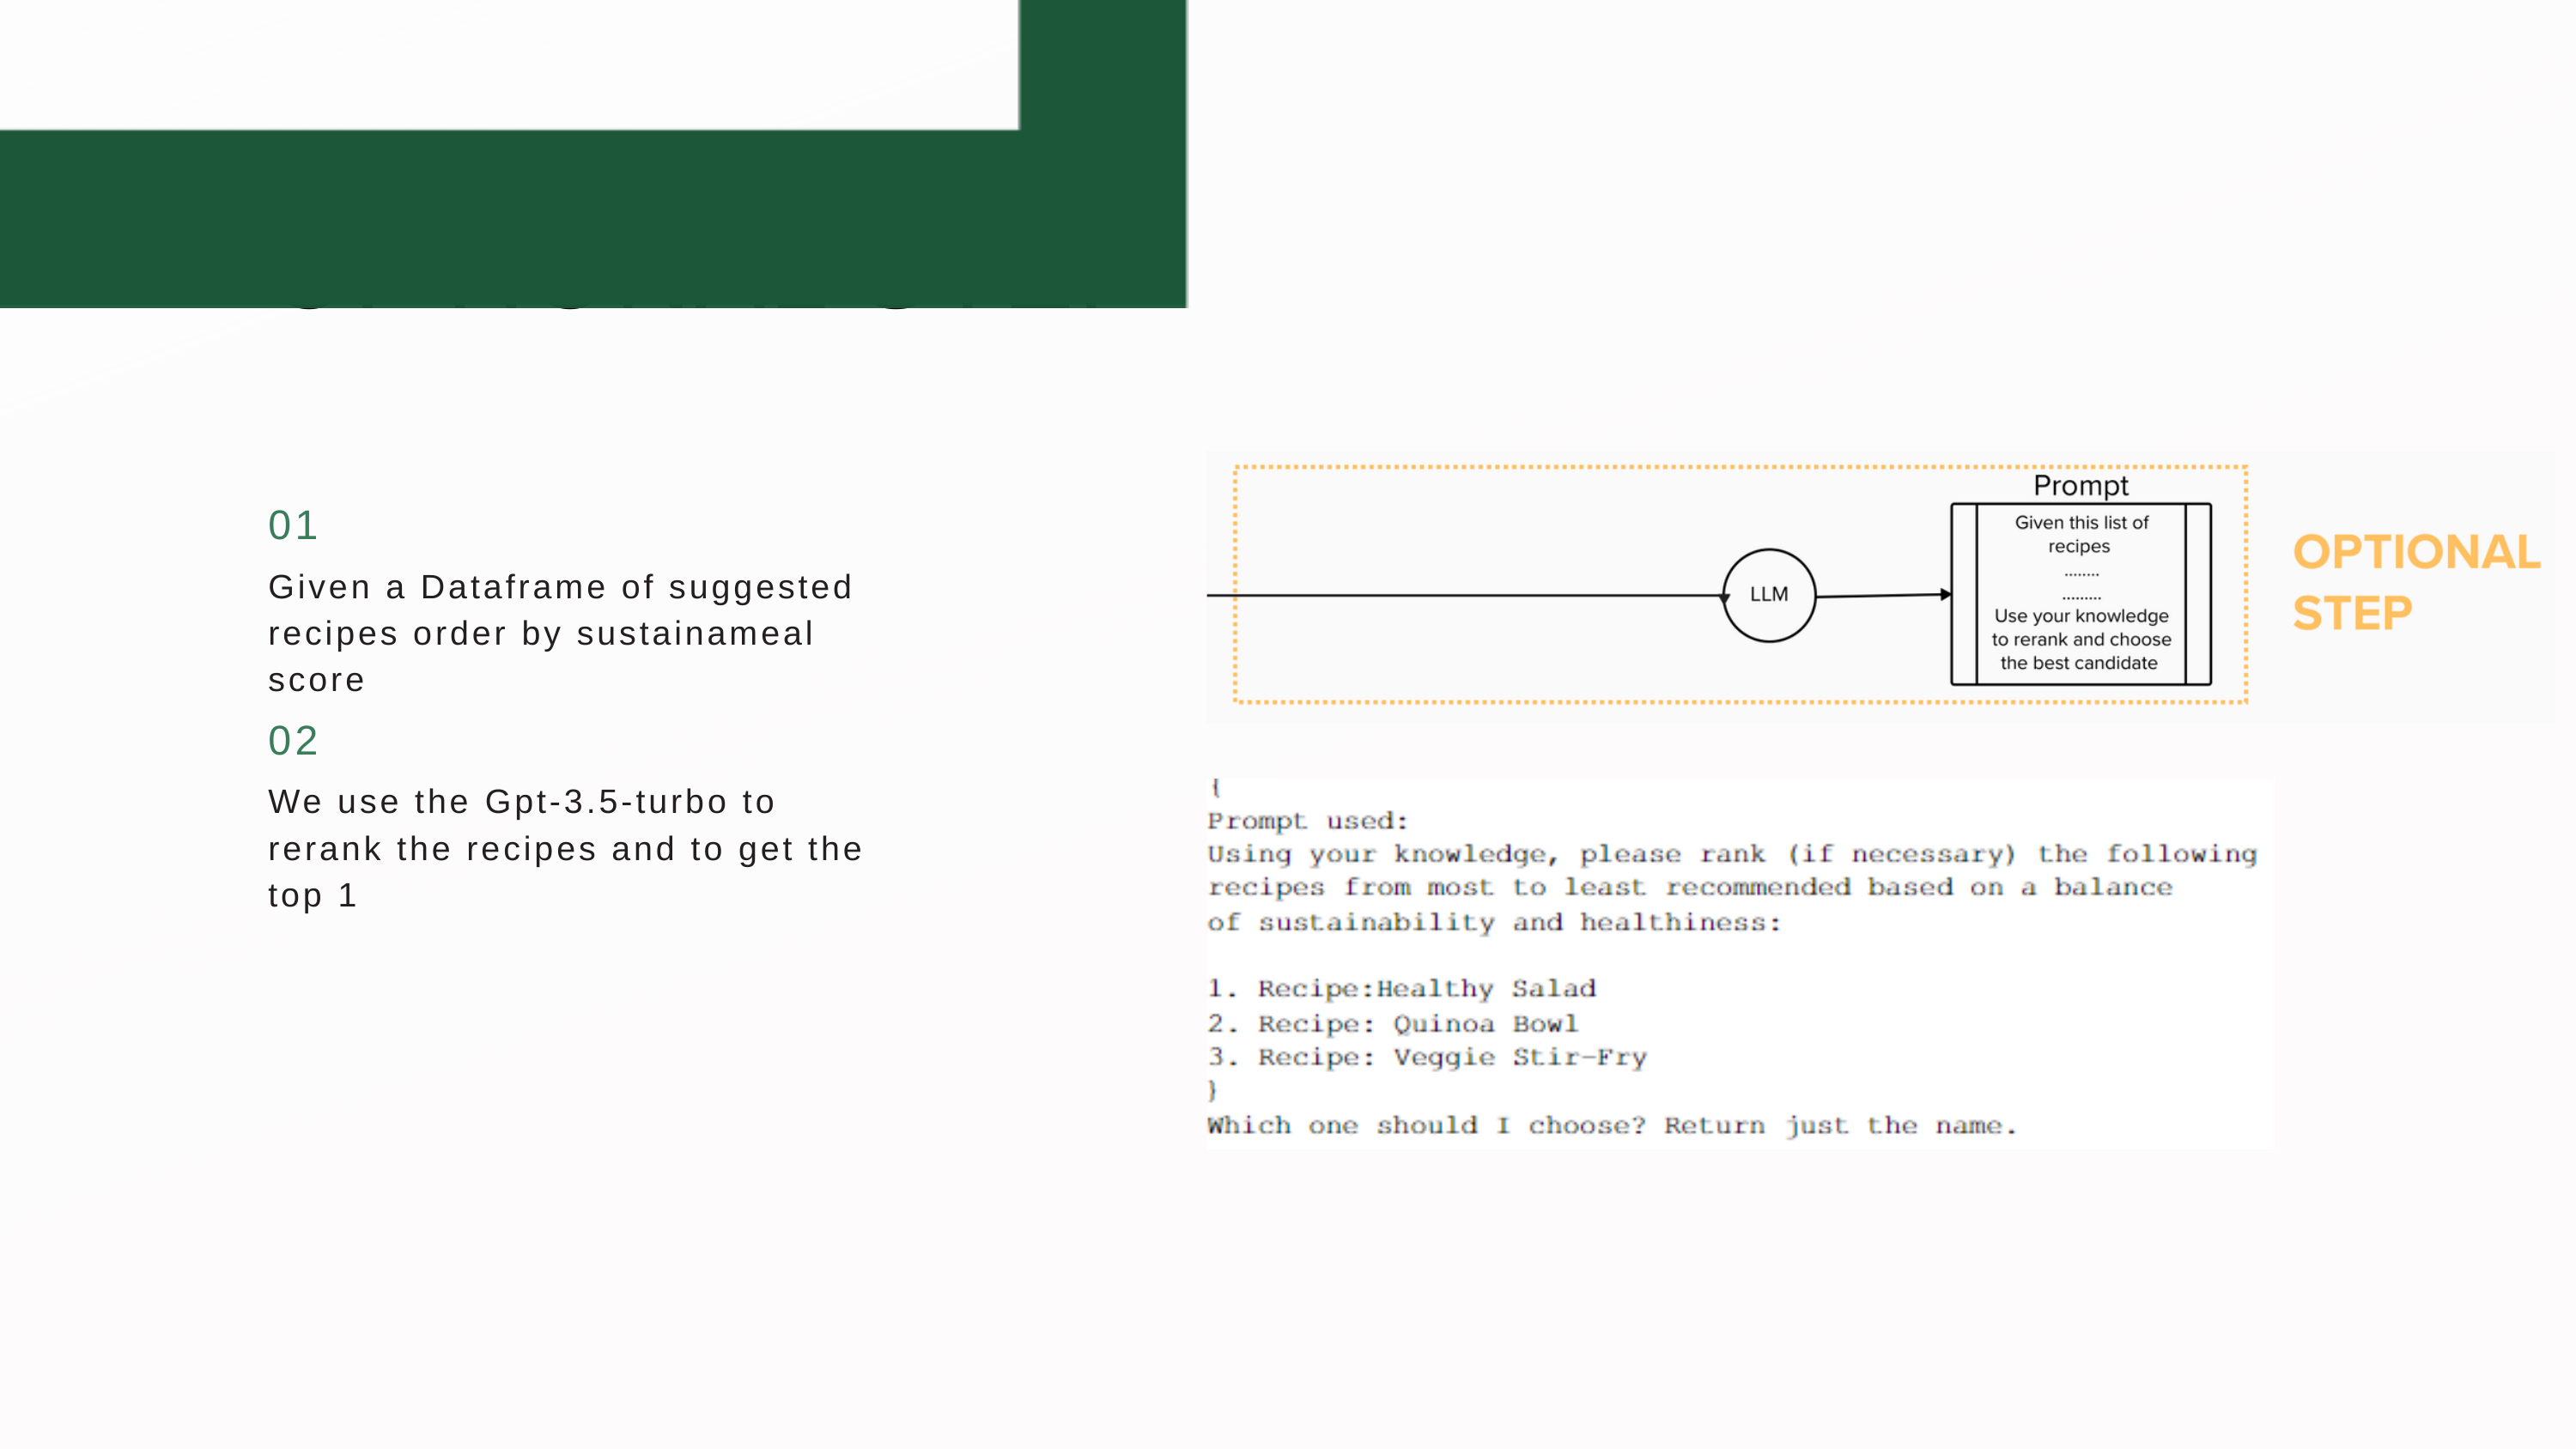

OPTIONAL STEP

01
Given a Dataframe of suggested recipes order by sustainameal score
02
We use the Gpt-3.5-turbo to rerank the recipes and to get the top 1